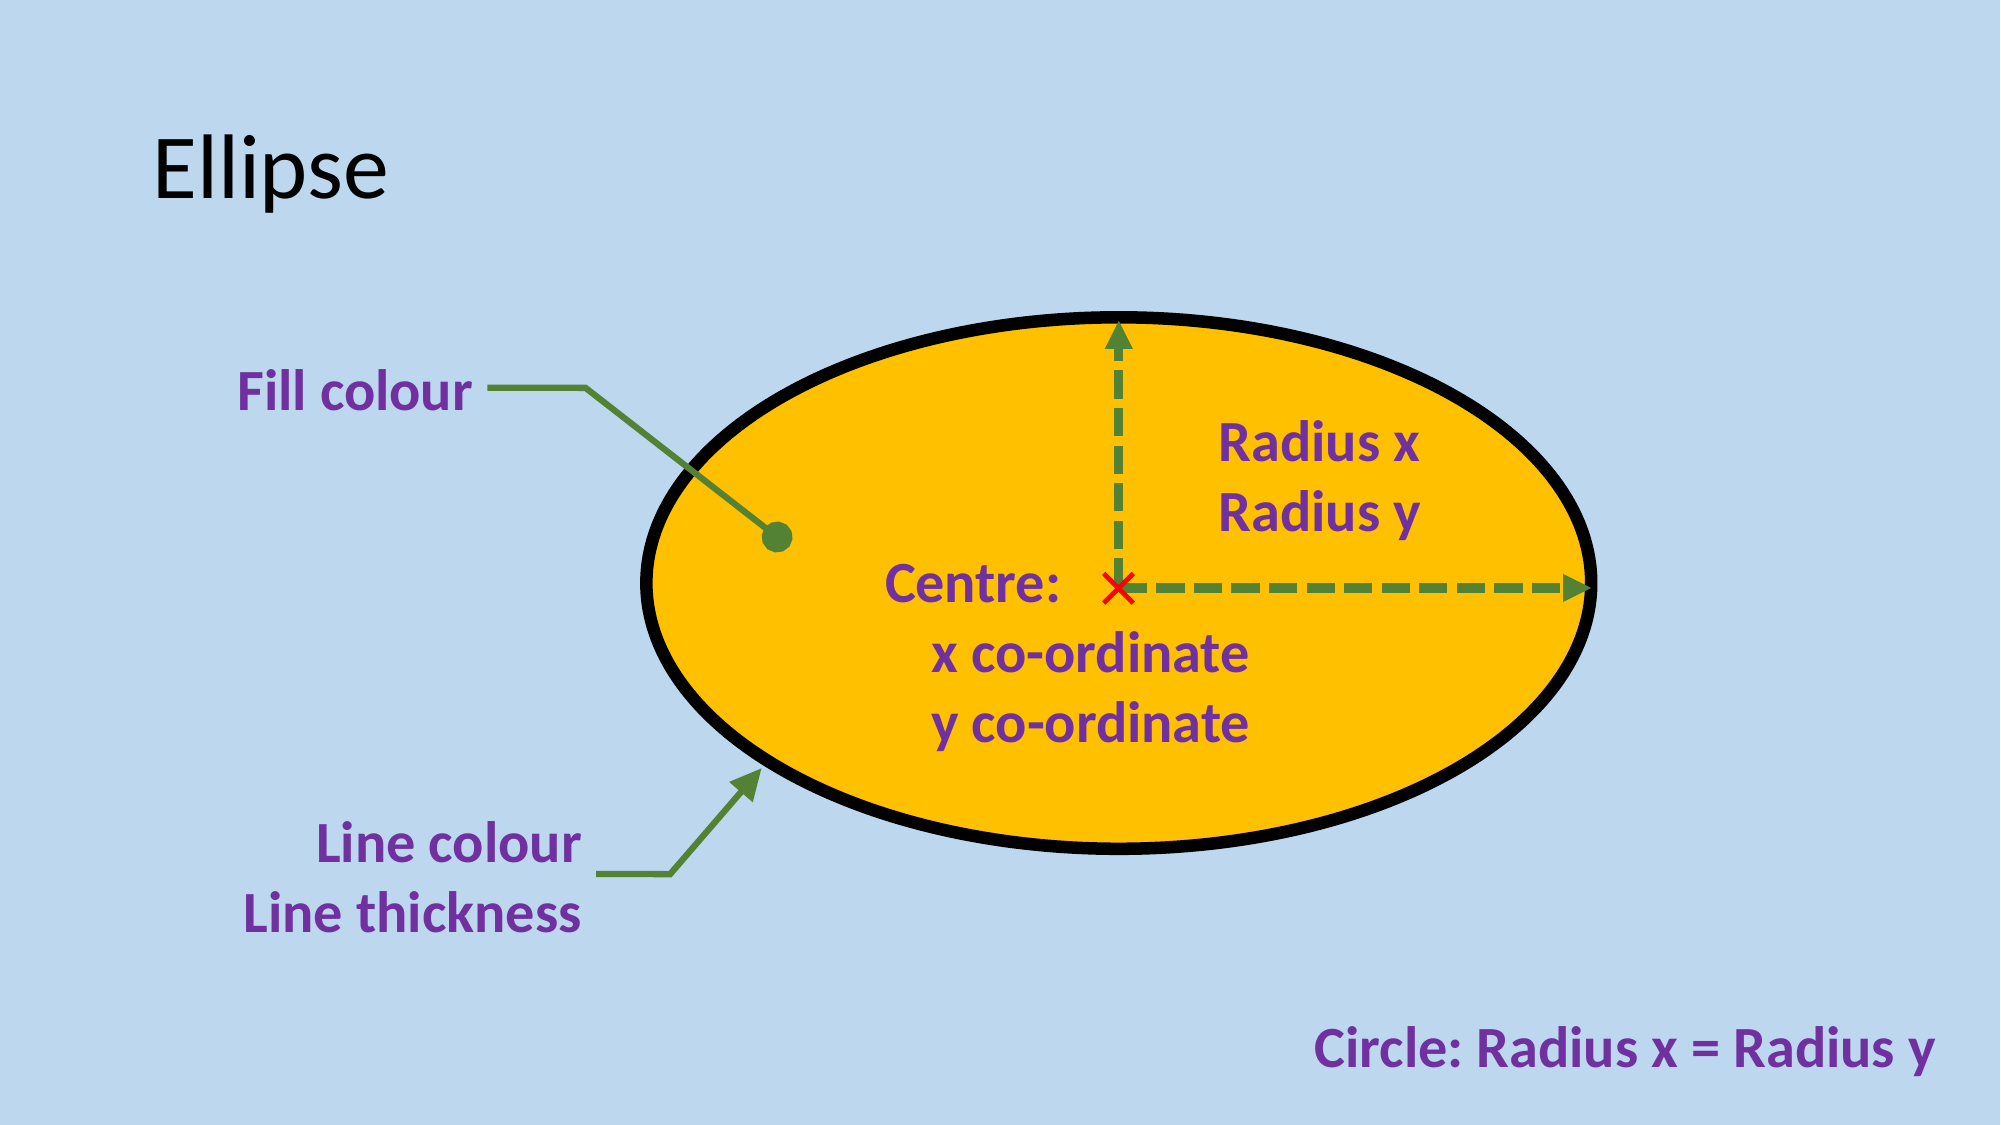

# Ellipse
Fill colour

Radius x
Radius y
Centre:
x co-ordinate
y co-ordinate
Line colour
Line thickness
Circle: Radius x = Radius y